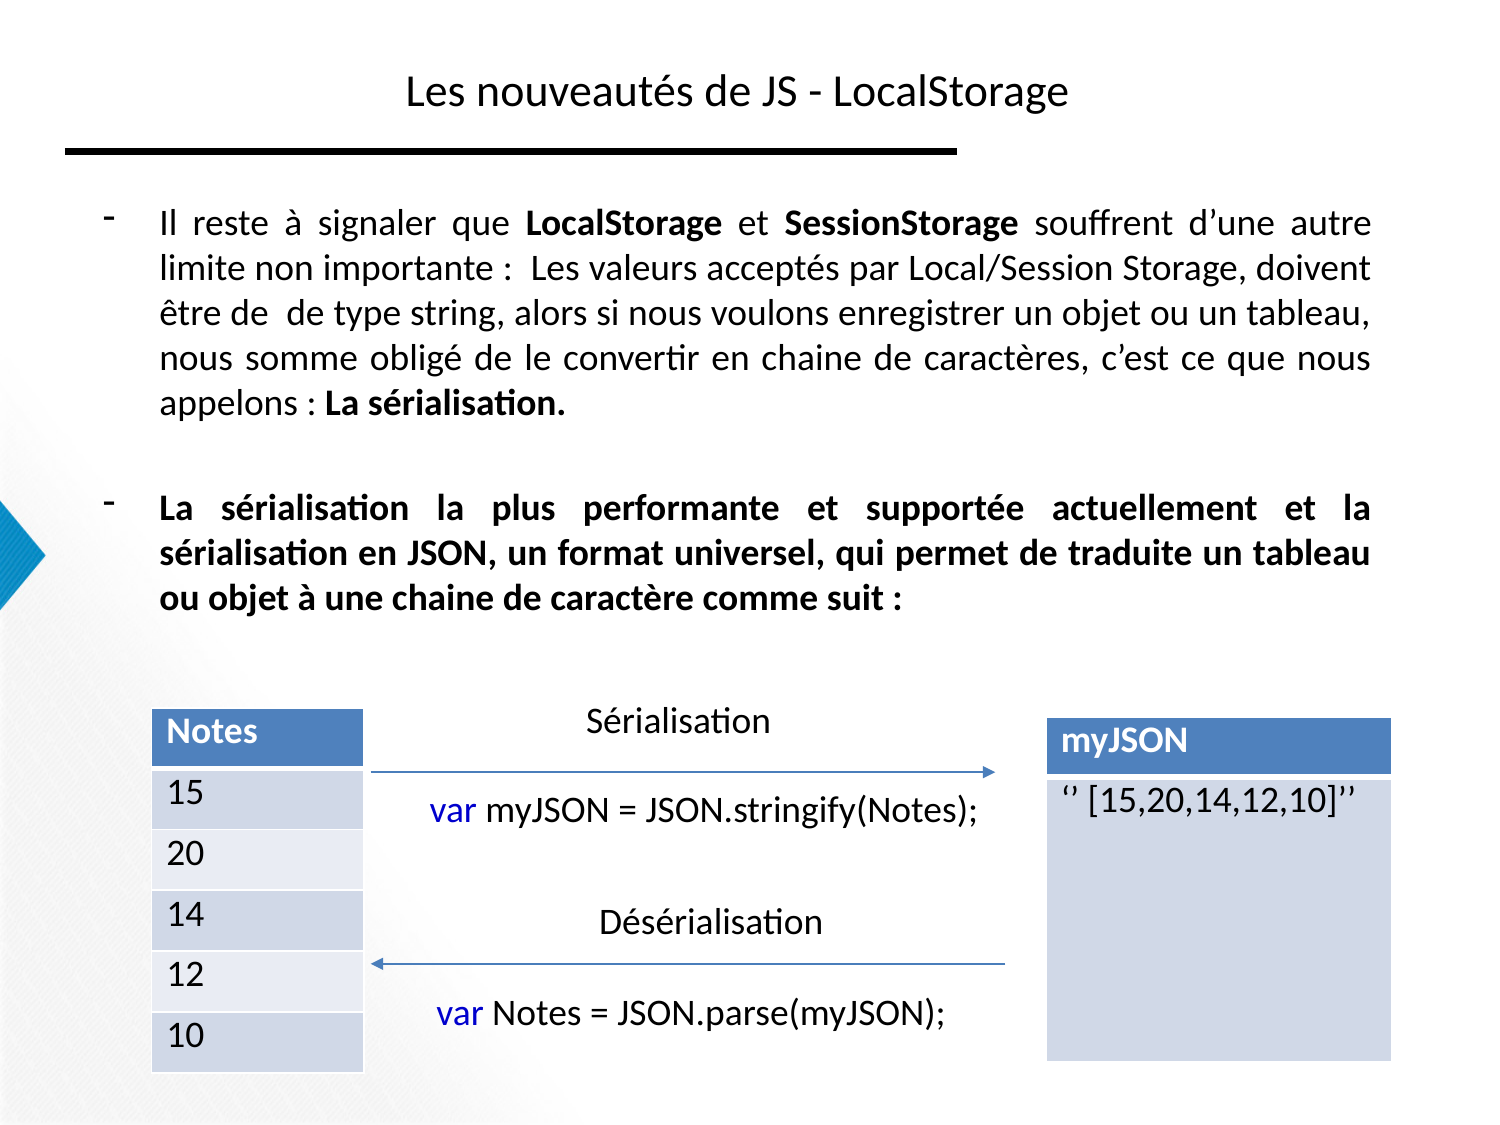

# Les nouveautés de JS - LocalStorage
Il reste à signaler que LocalStorage et SessionStorage souffrent d’une autre limite non importante :  Les valeurs acceptés par Local/Session Storage, doivent être de  de type string, alors si nous voulons enregistrer un objet ou un tableau, nous somme obligé de le convertir en chaine de caractères, c’est ce que nous appelons : La sérialisation.

La sérialisation la plus performante et supportée actuellement et la sérialisation en JSON, un format universel, qui permet de traduite un tableau ou objet à une chaine de caractère comme suit :

Sérialisation
| Notes |
| --- |
| 15 |
| 20 |
| 14 |
| 12 |
| 10 |
| myJSON |
| --- |
| ‘’ [15,20,14,12,10]’’ |
var myJSON = JSON.stringify(Notes);
Désérialisation
var Notes = JSON.parse(myJSON);